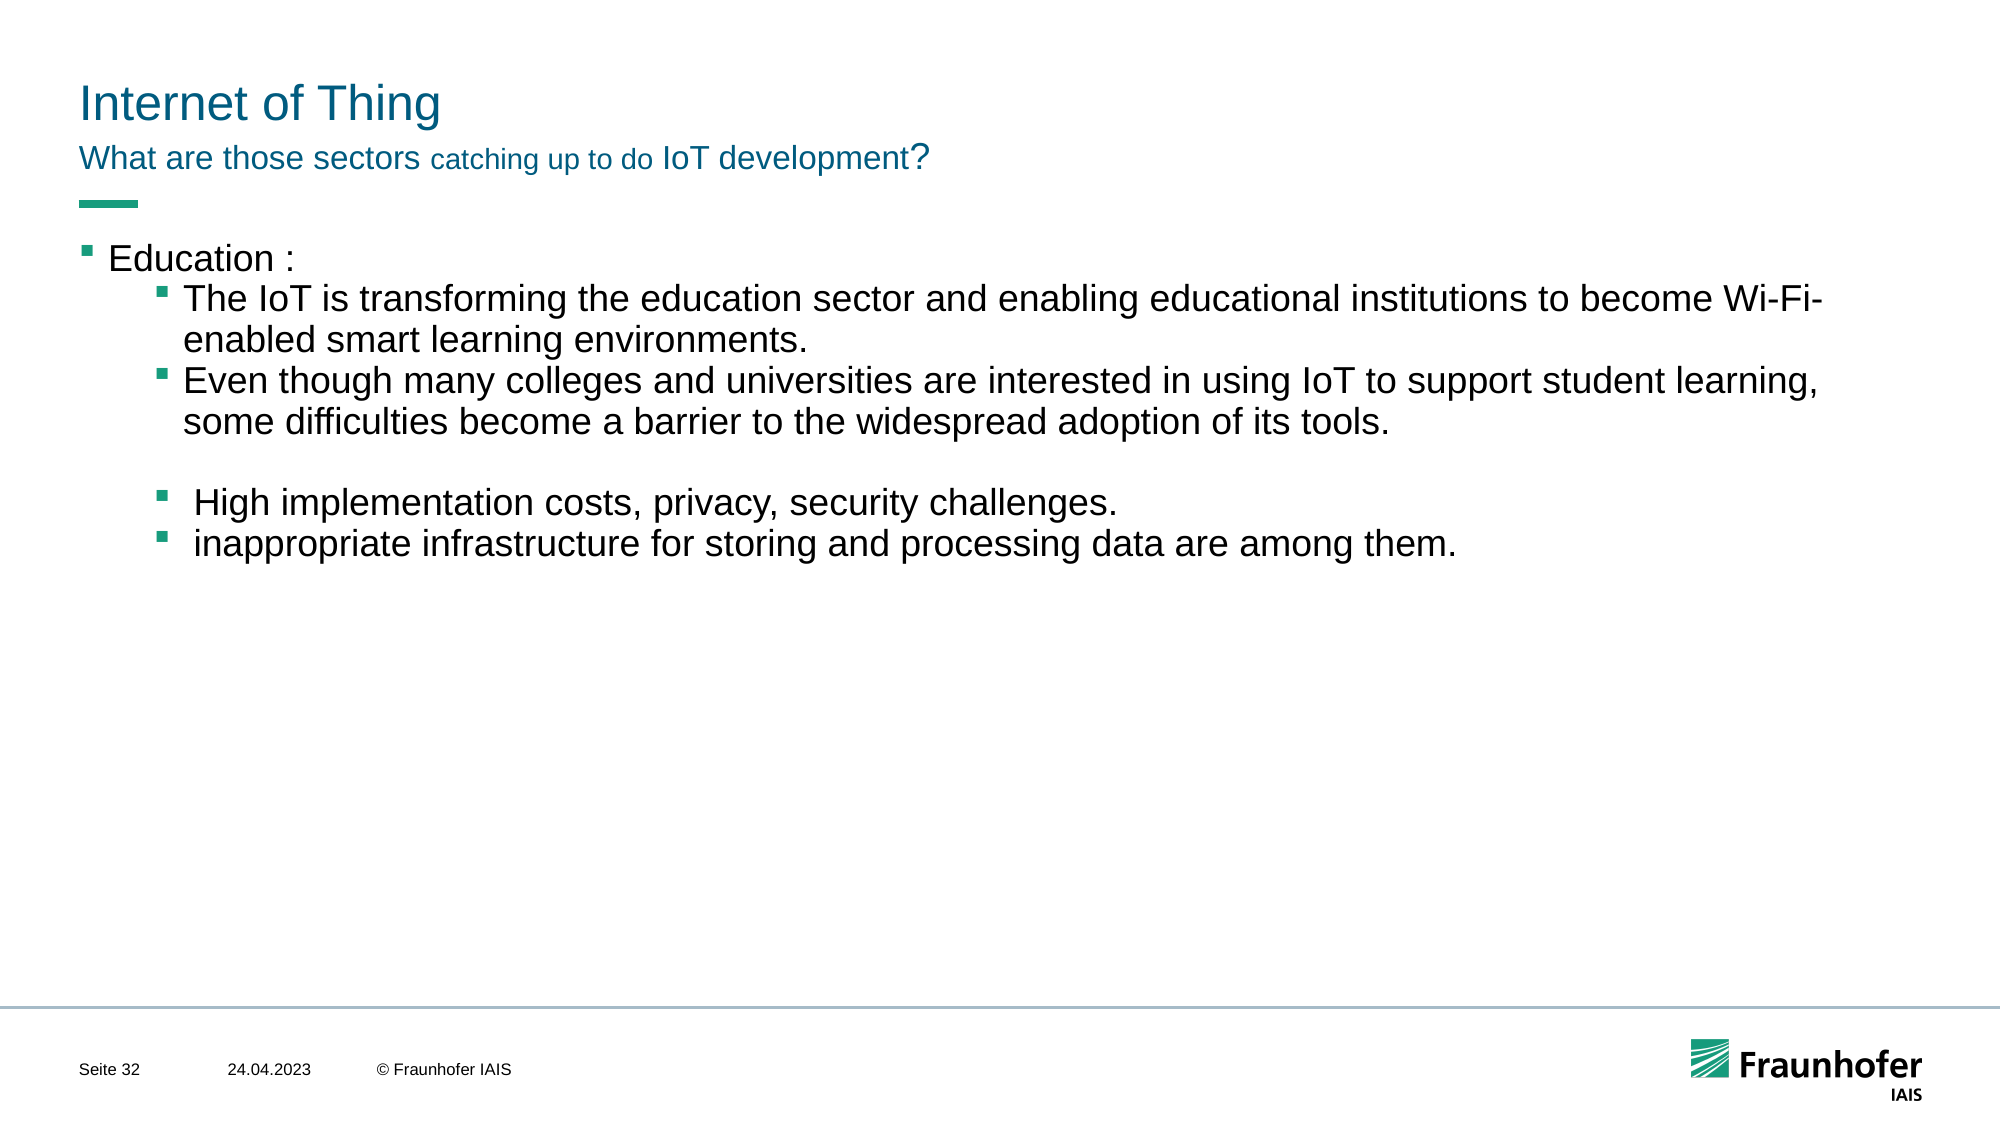

# Internet of Thing
What are those sectors catching up to do IoT development?
Education :
The IoT is transforming the education sector and enabling educational institutions to become Wi-Fi-enabled smart learning environments.
Even though many colleges and universities are interested in using IoT to support student learning, some difficulties become a barrier to the widespread adoption of its tools.

 High implementation costs, privacy, security challenges.
 inappropriate infrastructure for storing and processing data are among them.

Seite 32
24.04.2023
© Fraunhofer IAIS